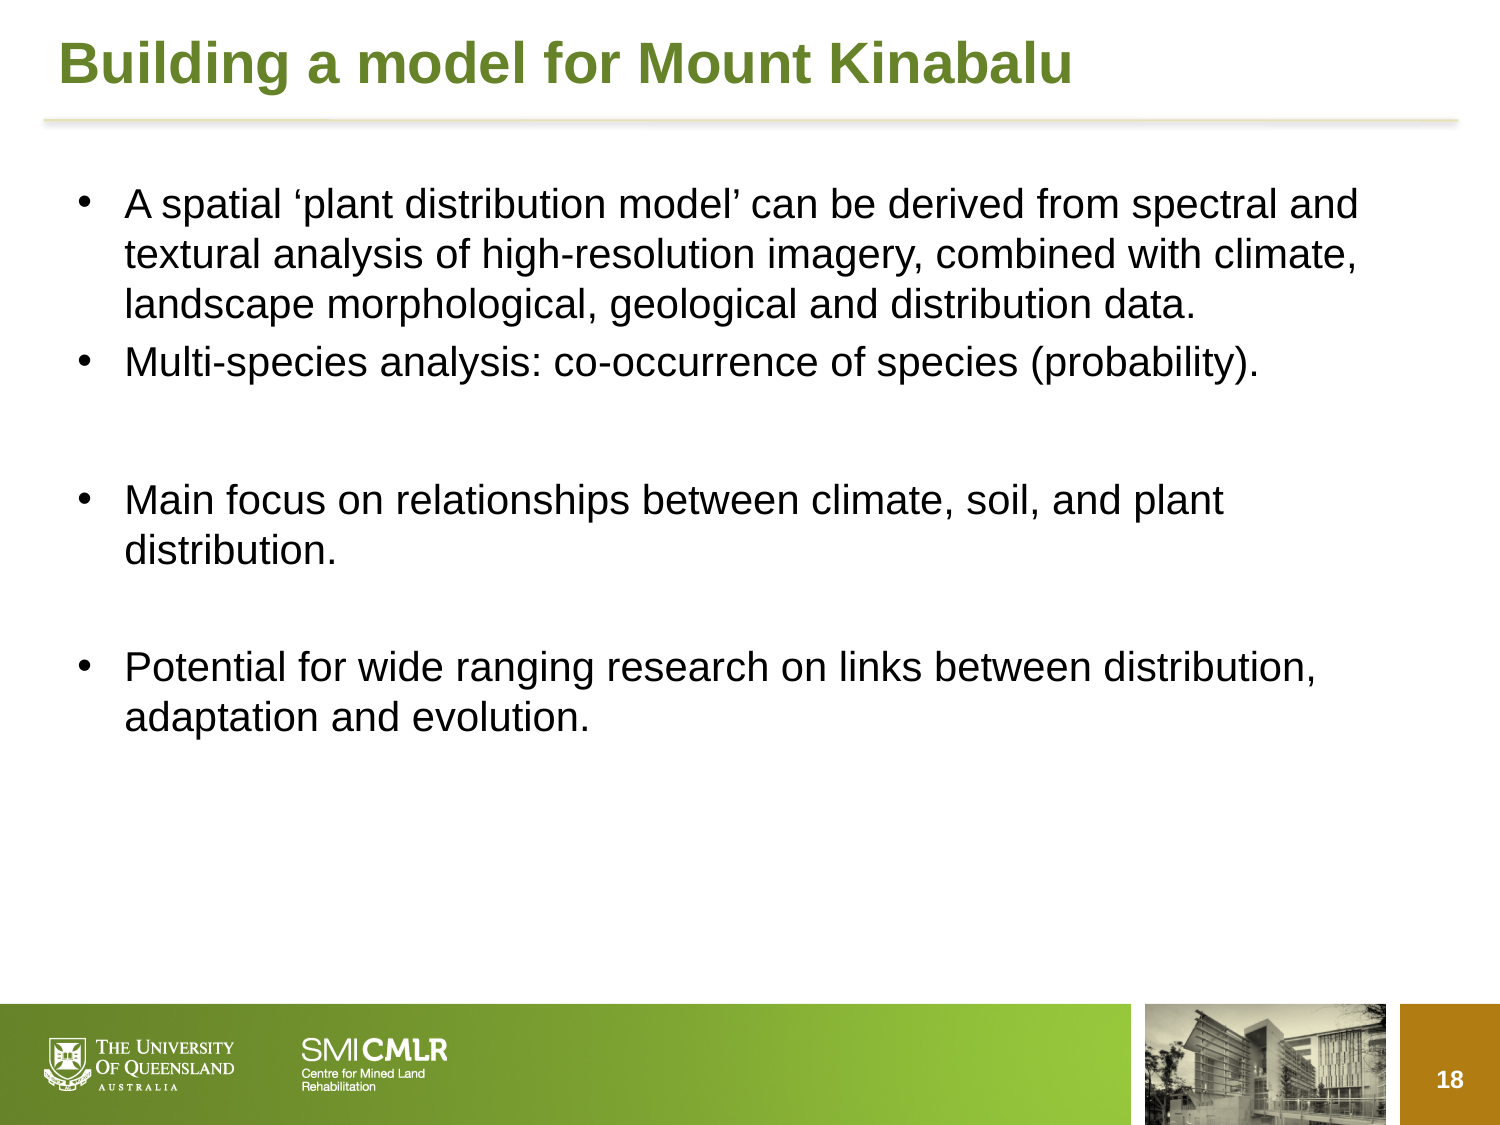

# Building a model for Mount Kinabalu
A spatial ‘plant distribution model’ can be derived from spectral and textural analysis of high-resolution imagery, combined with climate, landscape morphological, geological and distribution data.
Multi-species analysis: co-occurrence of species (probability).

Main focus on relationships between climate, soil, and plant distribution.

Potential for wide ranging research on links between distribution, adaptation and evolution.